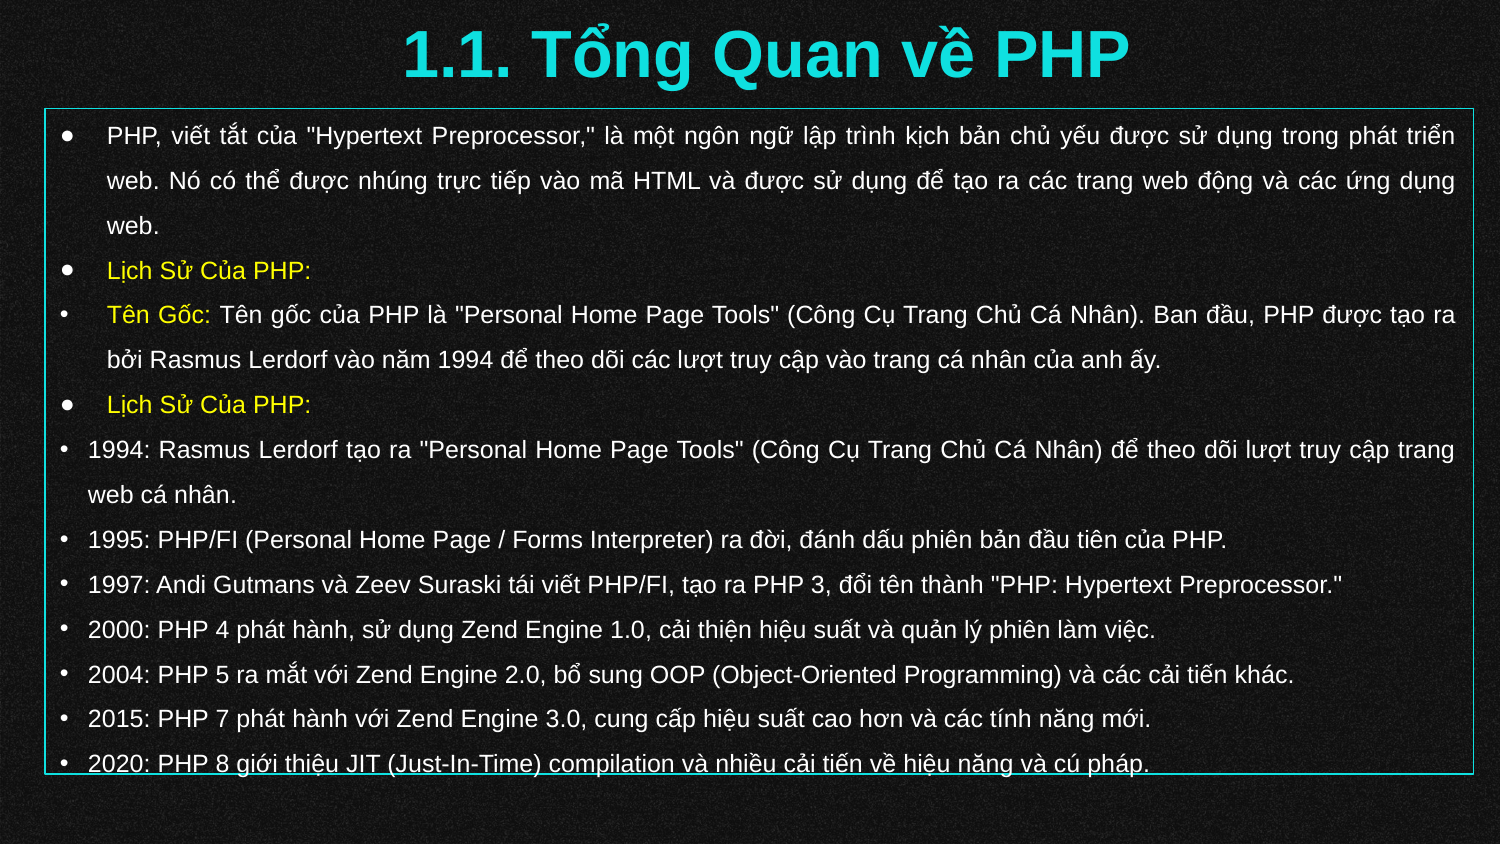

# 1.1. Tổng Quan về PHP
PHP, viết tắt của "Hypertext Preprocessor," là một ngôn ngữ lập trình kịch bản chủ yếu được sử dụng trong phát triển web. Nó có thể được nhúng trực tiếp vào mã HTML và được sử dụng để tạo ra các trang web động và các ứng dụng web.
Lịch Sử Của PHP:
Tên Gốc: Tên gốc của PHP là "Personal Home Page Tools" (Công Cụ Trang Chủ Cá Nhân). Ban đầu, PHP được tạo ra bởi Rasmus Lerdorf vào năm 1994 để theo dõi các lượt truy cập vào trang cá nhân của anh ấy.
Lịch Sử Của PHP:
1994: Rasmus Lerdorf tạo ra "Personal Home Page Tools" (Công Cụ Trang Chủ Cá Nhân) để theo dõi lượt truy cập trang web cá nhân.
1995: PHP/FI (Personal Home Page / Forms Interpreter) ra đời, đánh dấu phiên bản đầu tiên của PHP.
1997: Andi Gutmans và Zeev Suraski tái viết PHP/FI, tạo ra PHP 3, đổi tên thành "PHP: Hypertext Preprocessor."
2000: PHP 4 phát hành, sử dụng Zend Engine 1.0, cải thiện hiệu suất và quản lý phiên làm việc.
2004: PHP 5 ra mắt với Zend Engine 2.0, bổ sung OOP (Object-Oriented Programming) và các cải tiến khác.
2015: PHP 7 phát hành với Zend Engine 3.0, cung cấp hiệu suất cao hơn và các tính năng mới.
2020: PHP 8 giới thiệu JIT (Just-In-Time) compilation và nhiều cải tiến về hiệu năng và cú pháp.